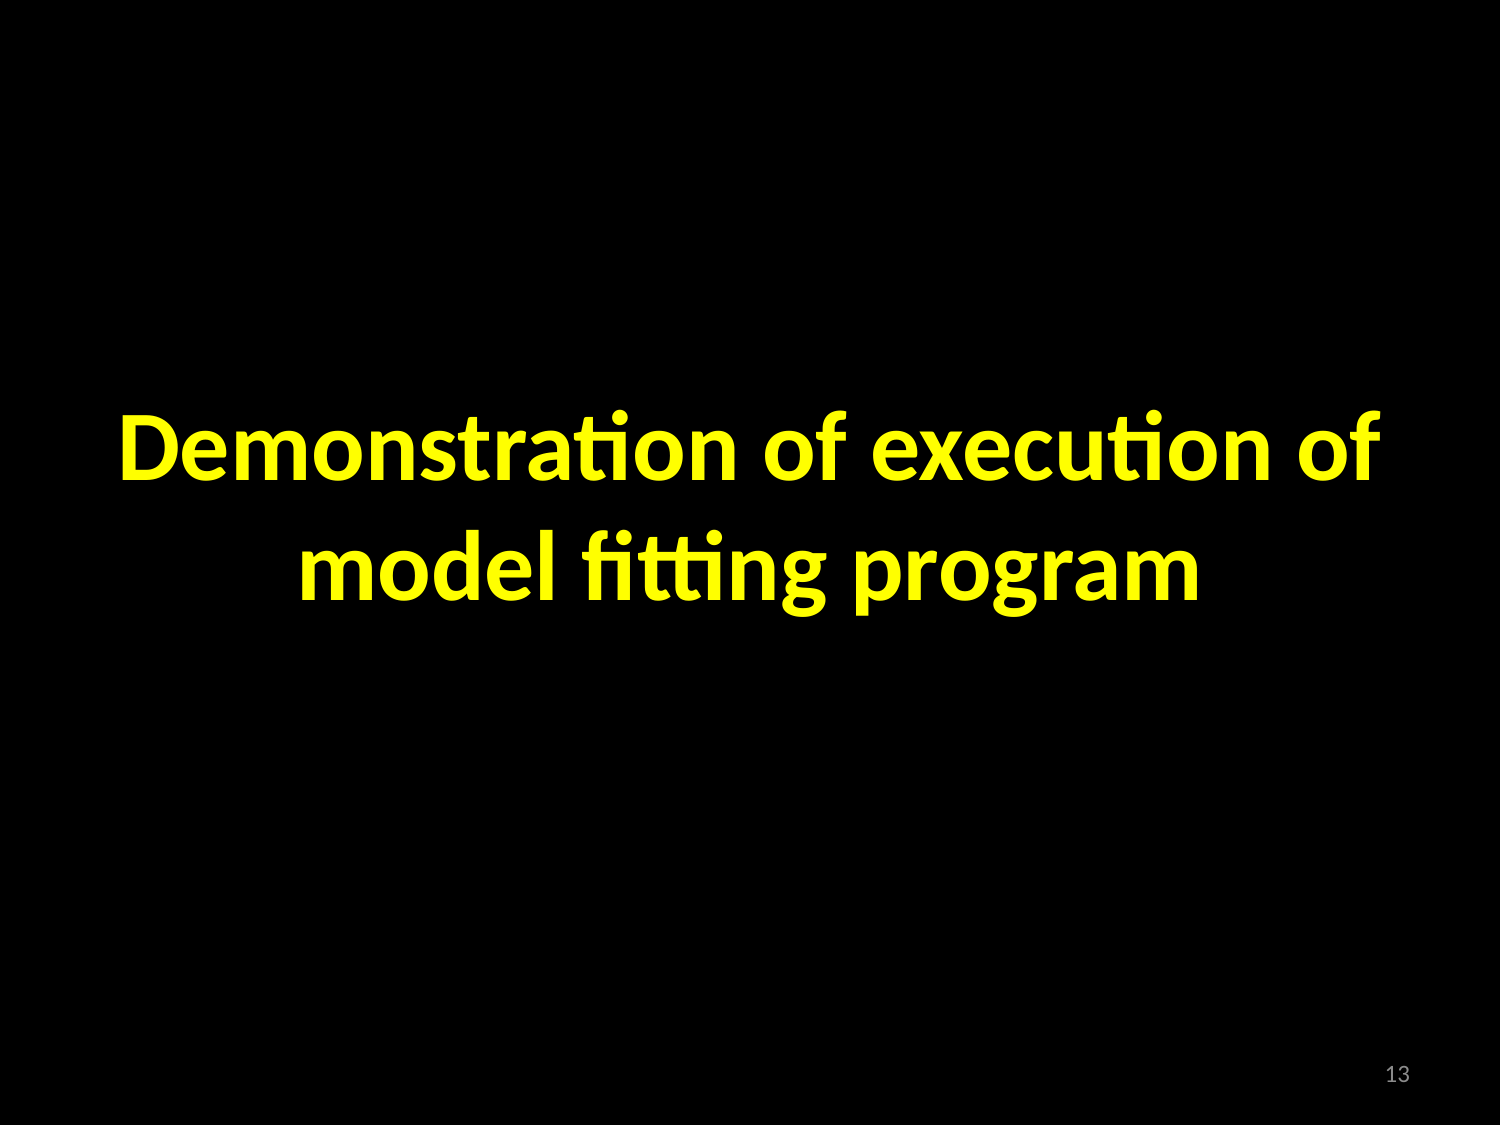

Demonstration of execution of model fitting program
13